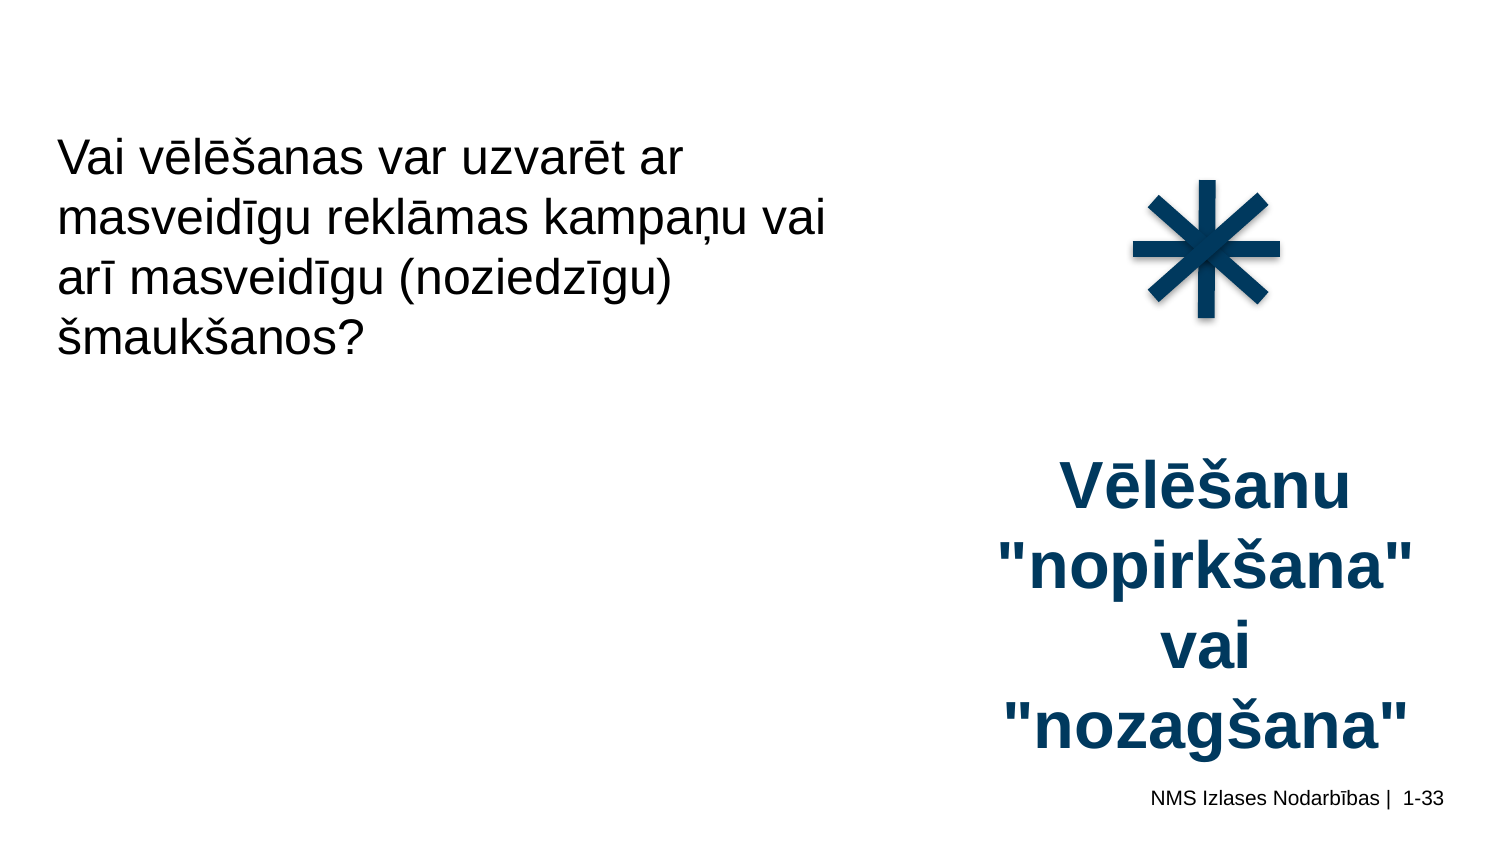

Vai vēlēšanas var uzvarēt ar masveidīgu reklāmas kampaņu vai arī masveidīgu (noziedzīgu) šmaukšanos?
# Vēlēšanu "nopirkšana" vai "nozagšana"